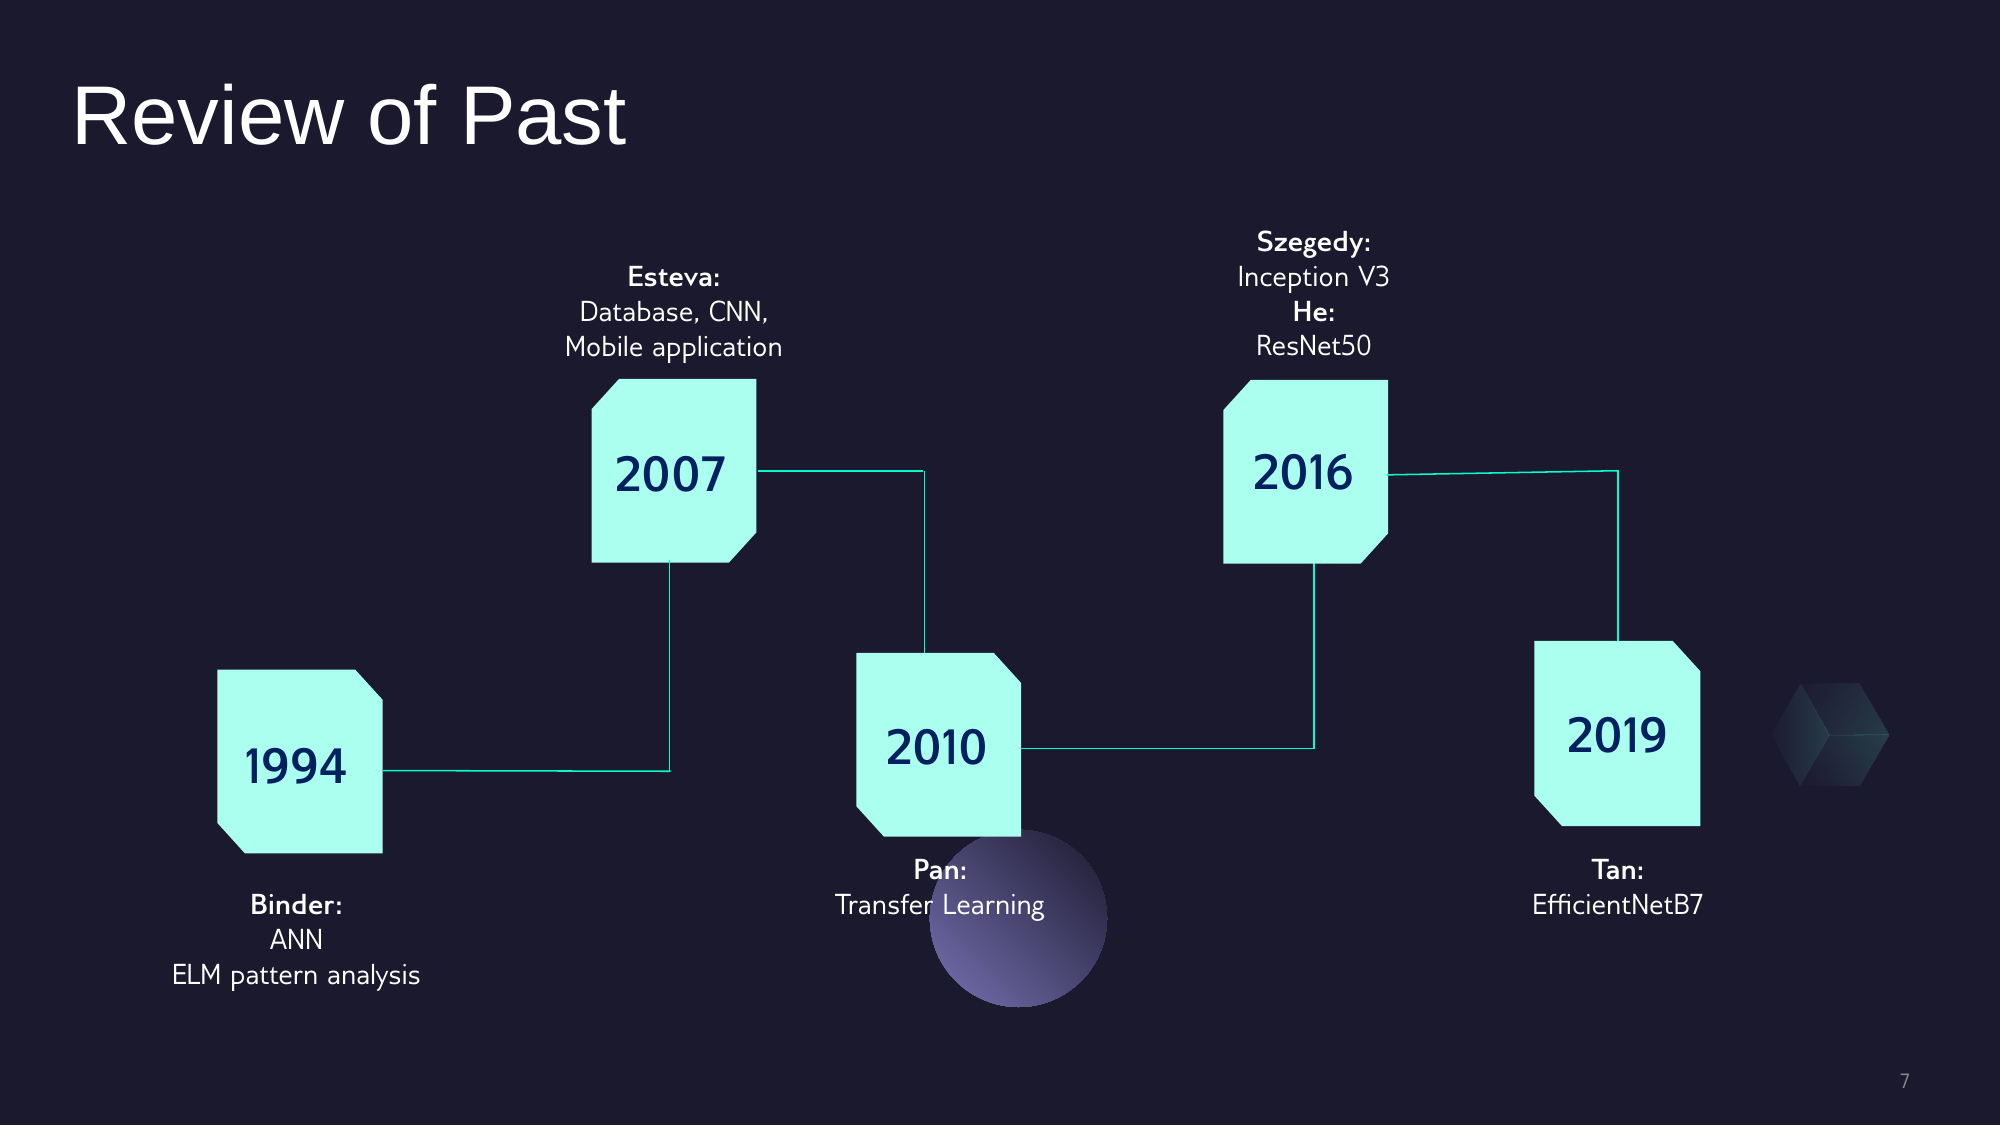

# Review of Past
Szegedy:
Inception V3
He:
ResNet50
Esteva:
Database, CNN, Mobile application

2016
2007

2019
2010
1994
Pan:
Transfer Learning
Tan:
EfficientNetB7
Binder:
 ANN
ELM pattern analysis
7